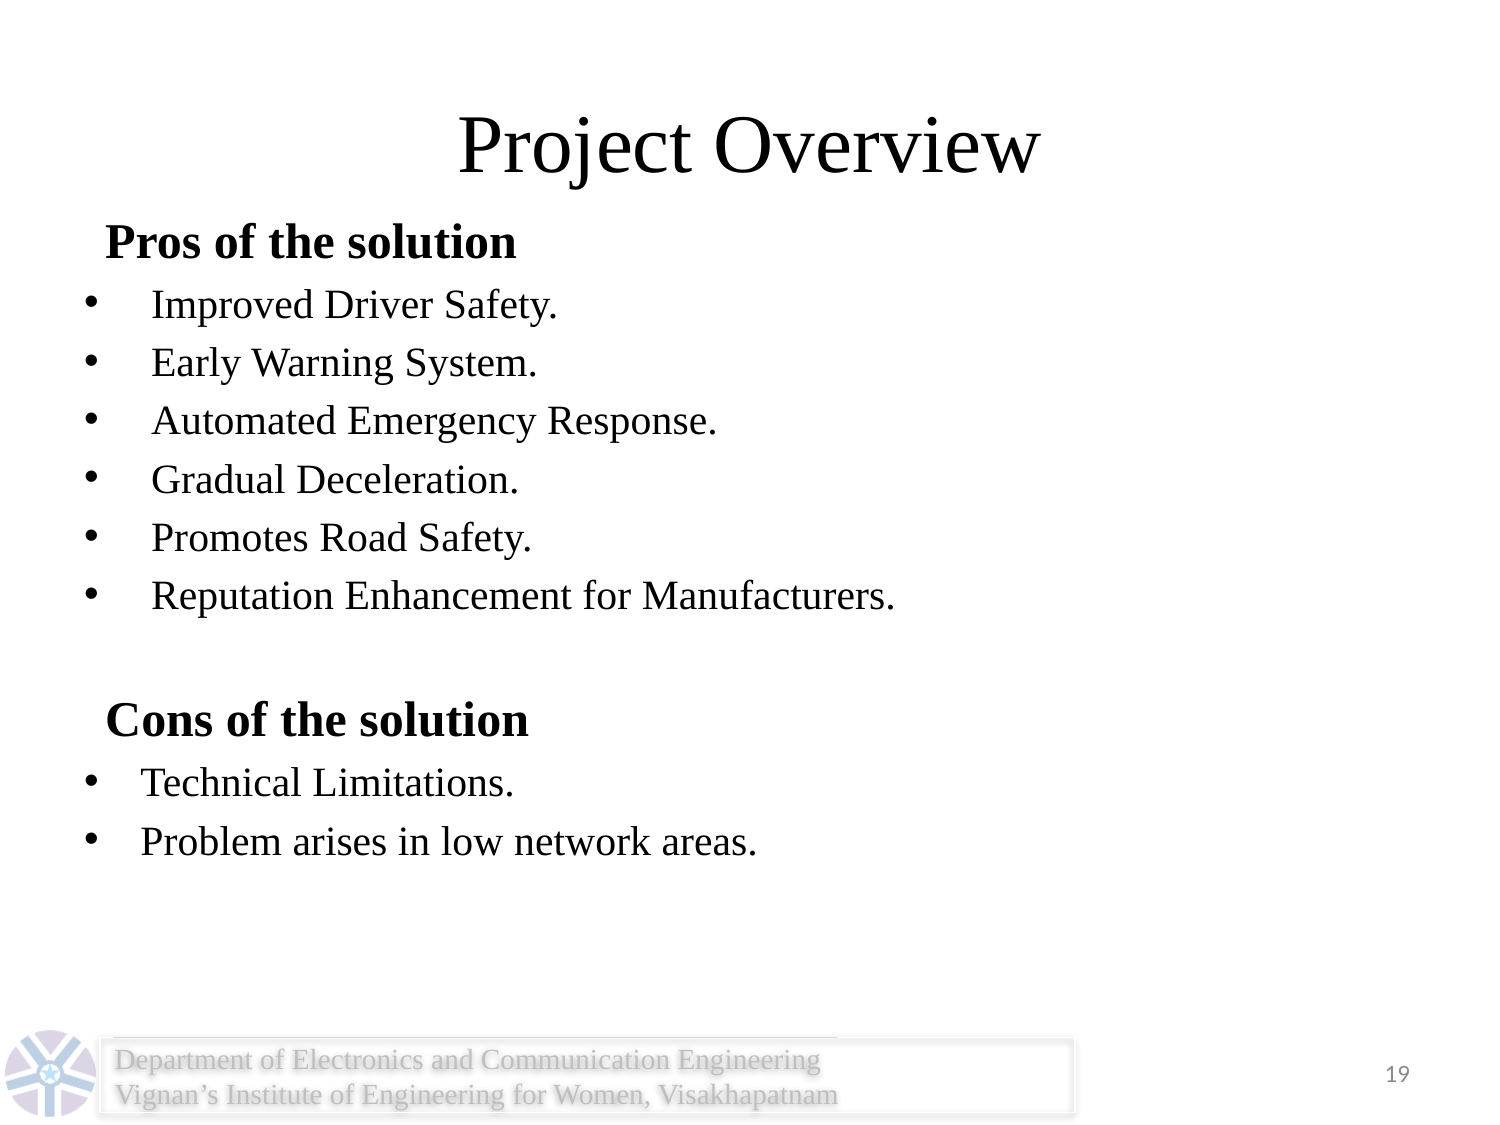

# Project Overview
  Pros of the solution
 Improved Driver Safety.
 Early Warning System.
 Automated Emergency Response.
 Gradual Deceleration.
 Promotes Road Safety.
 Reputation Enhancement for Manufacturers.

  Cons of the solution
Technical Limitations.
Problem arises in low network areas.
19